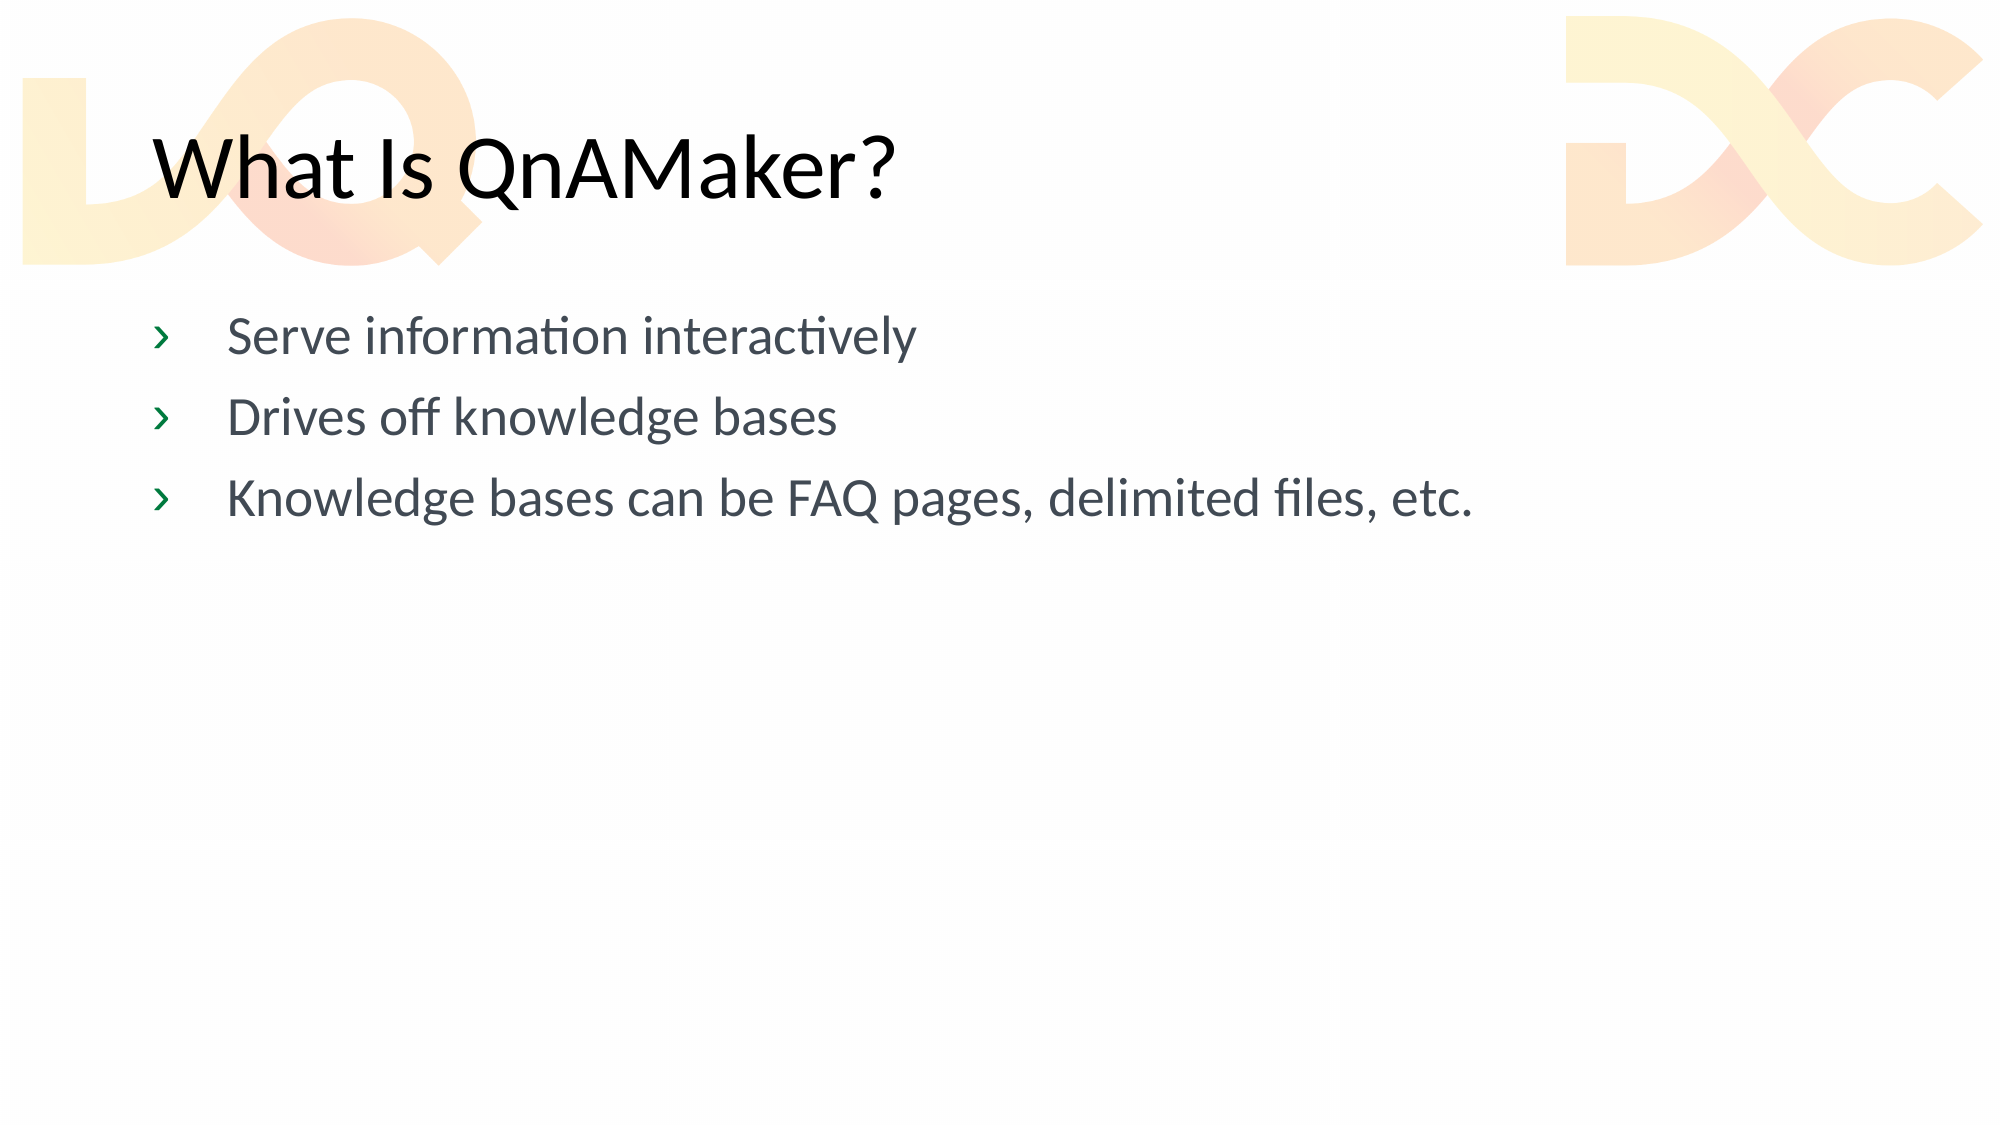

# What Is QnAMaker?
Serve information interactively
Drives off knowledge bases
Knowledge bases can be FAQ pages, delimited files, etc.